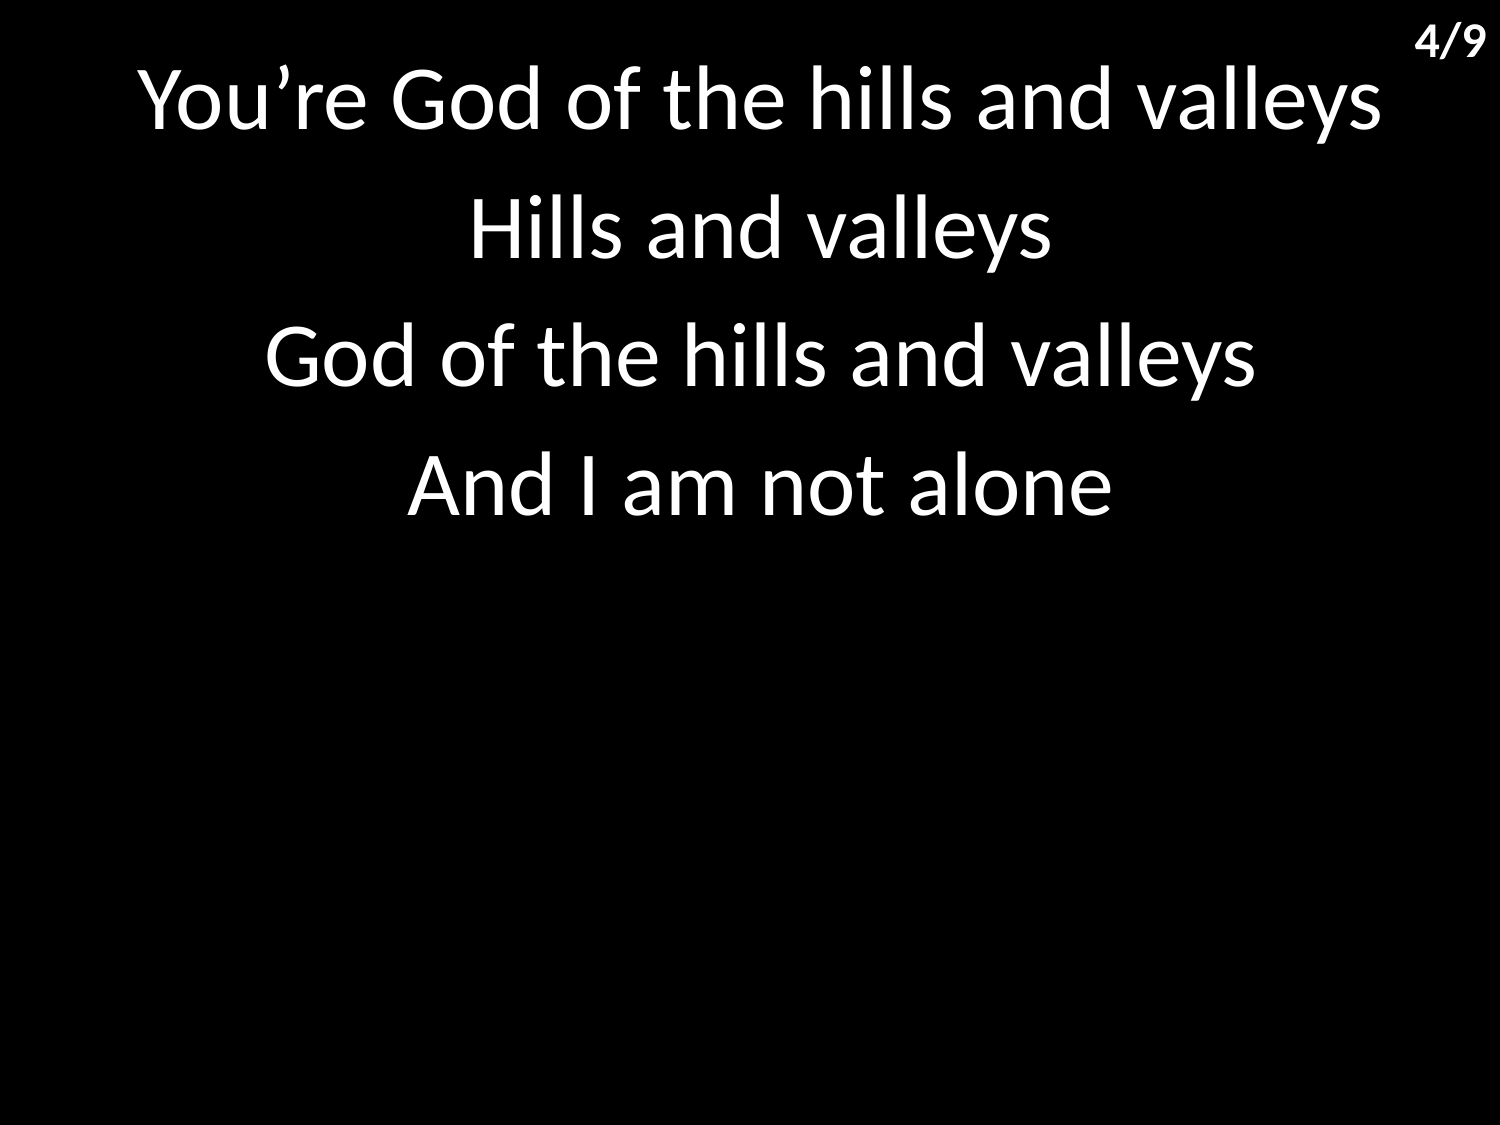

4/9
You’re God of the hills and valleys
Hills and valleys
God of the hills and valleys
And I am not alone